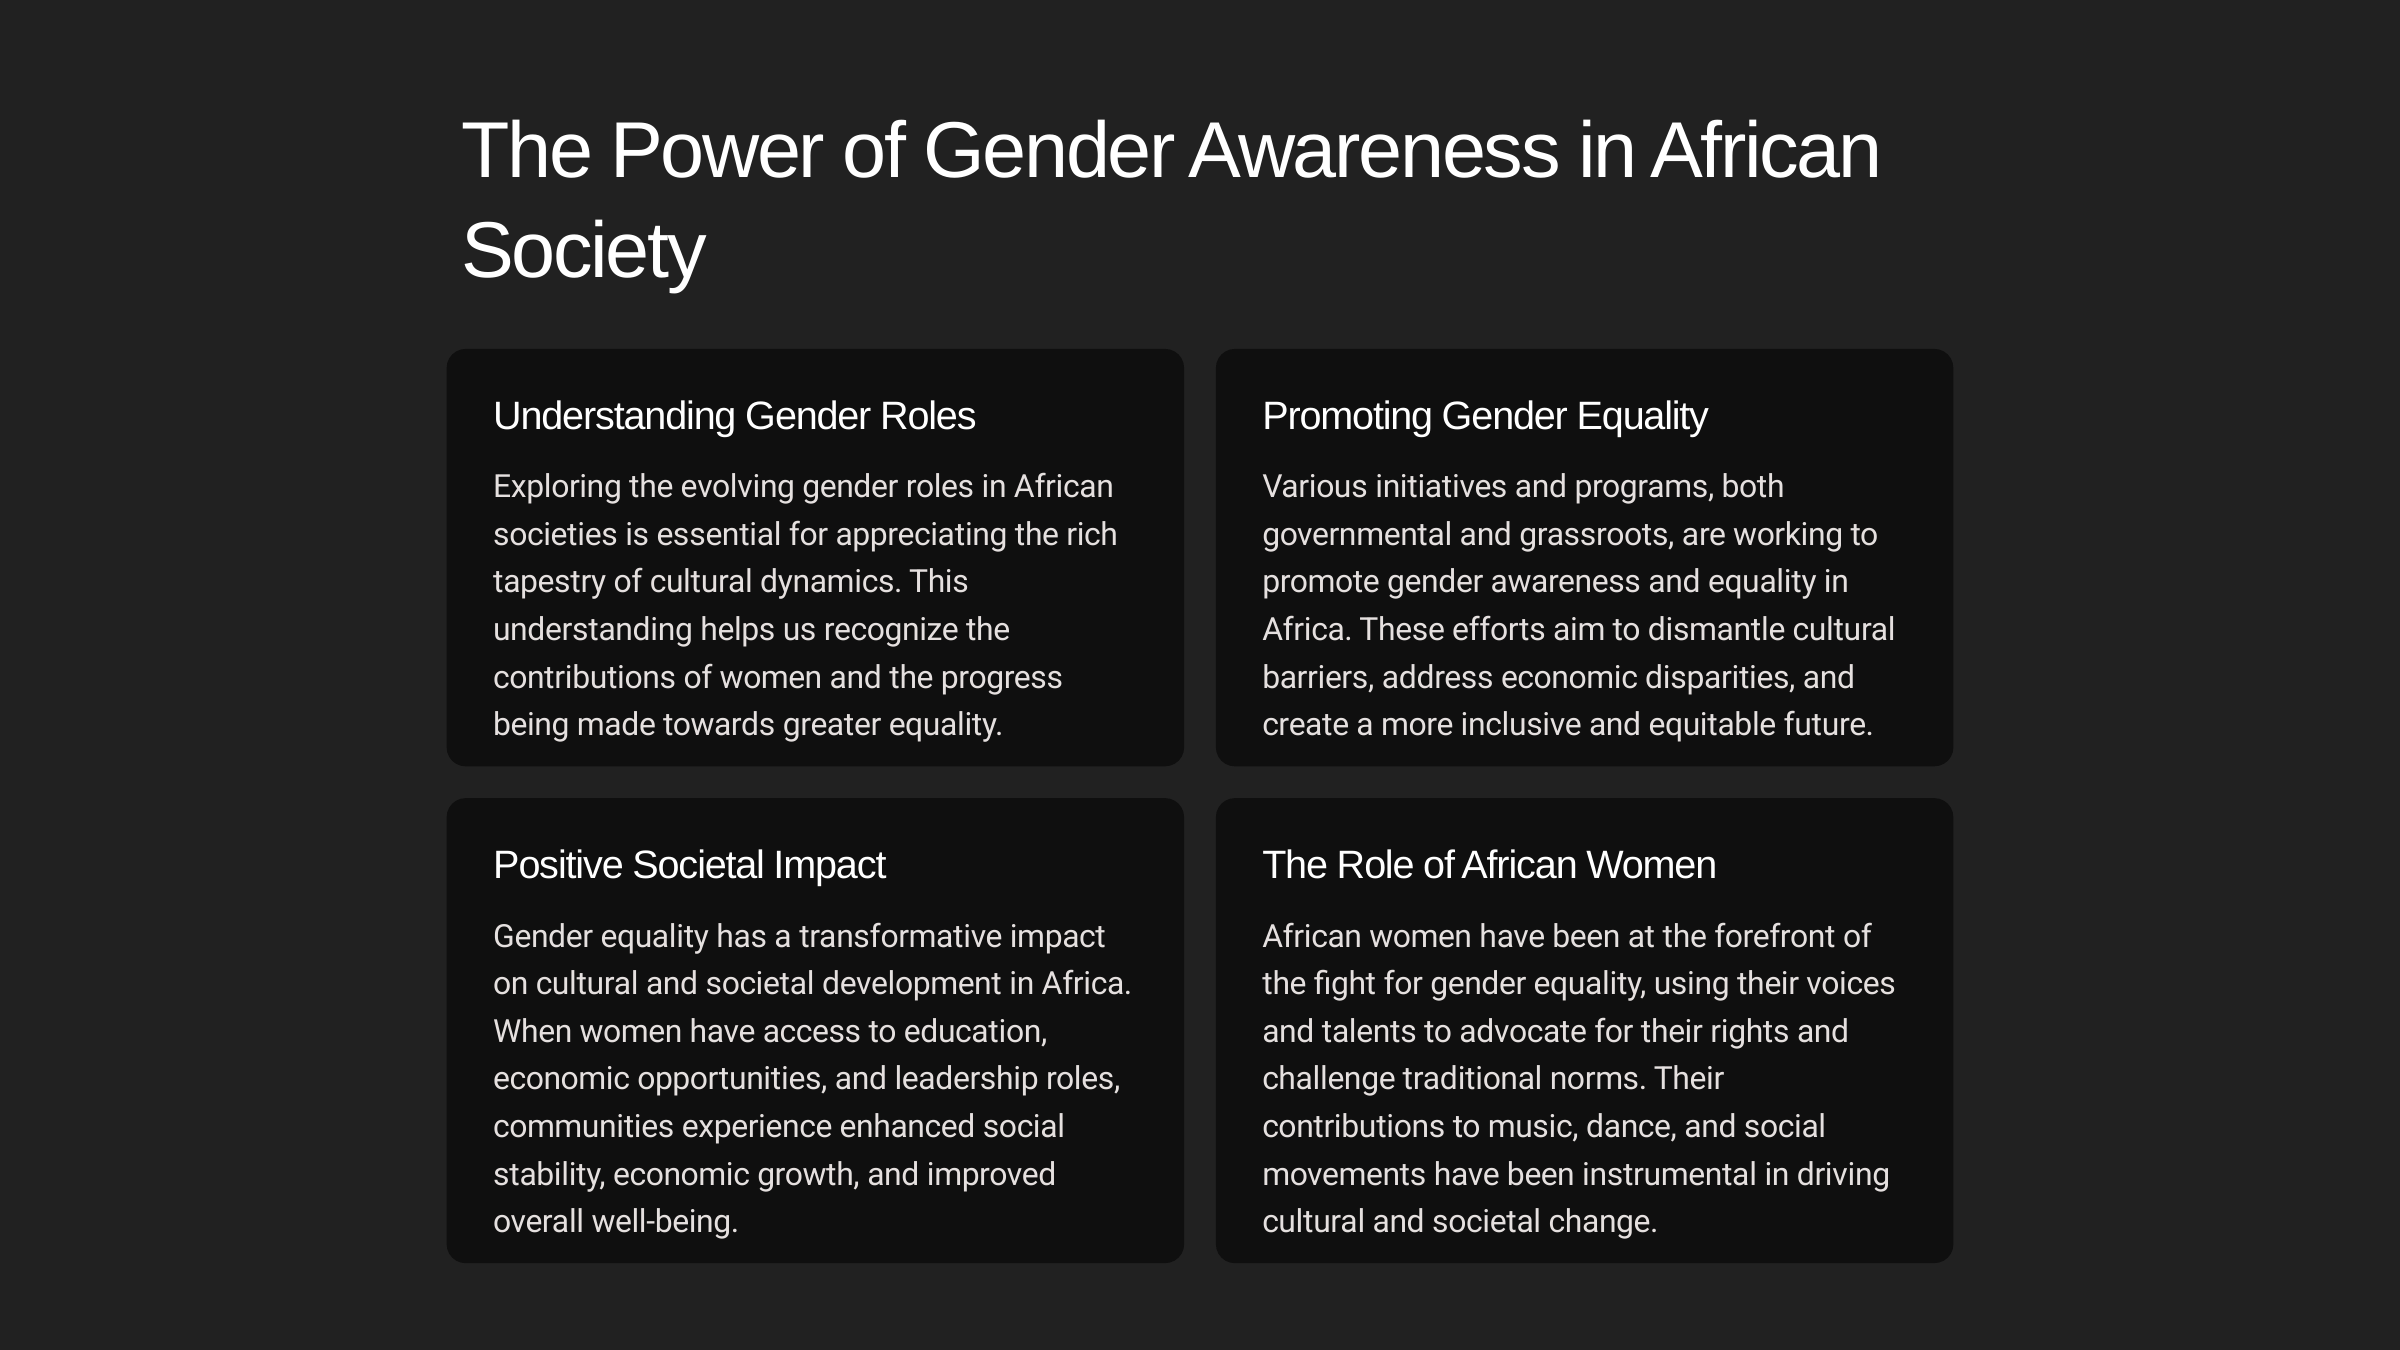

The Power of Gender Awareness in African Society

Understanding Gender Roles
Promoting Gender Equality
Exploring the evolving gender roles in African societies is essential for appreciating the rich tapestry of cultural dynamics. This understanding helps us recognize the contributions of women and the progress being made towards greater equality.
Various initiatives and programs, both governmental and grassroots, are working to promote gender awareness and equality in Africa. These efforts aim to dismantle cultural barriers, address economic disparities, and create a more inclusive and equitable future.

Positive Societal Impact
The Role of African Women
Gender equality has a transformative impact on cultural and societal development in Africa. When women have access to education, economic opportunities, and leadership roles, communities experience enhanced social stability, economic growth, and improved overall well-being.
African women have been at the forefront of the fight for gender equality, using their voices and talents to advocate for their rights and challenge traditional norms. Their contributions to music, dance, and social movements have been instrumental in driving cultural and societal change.